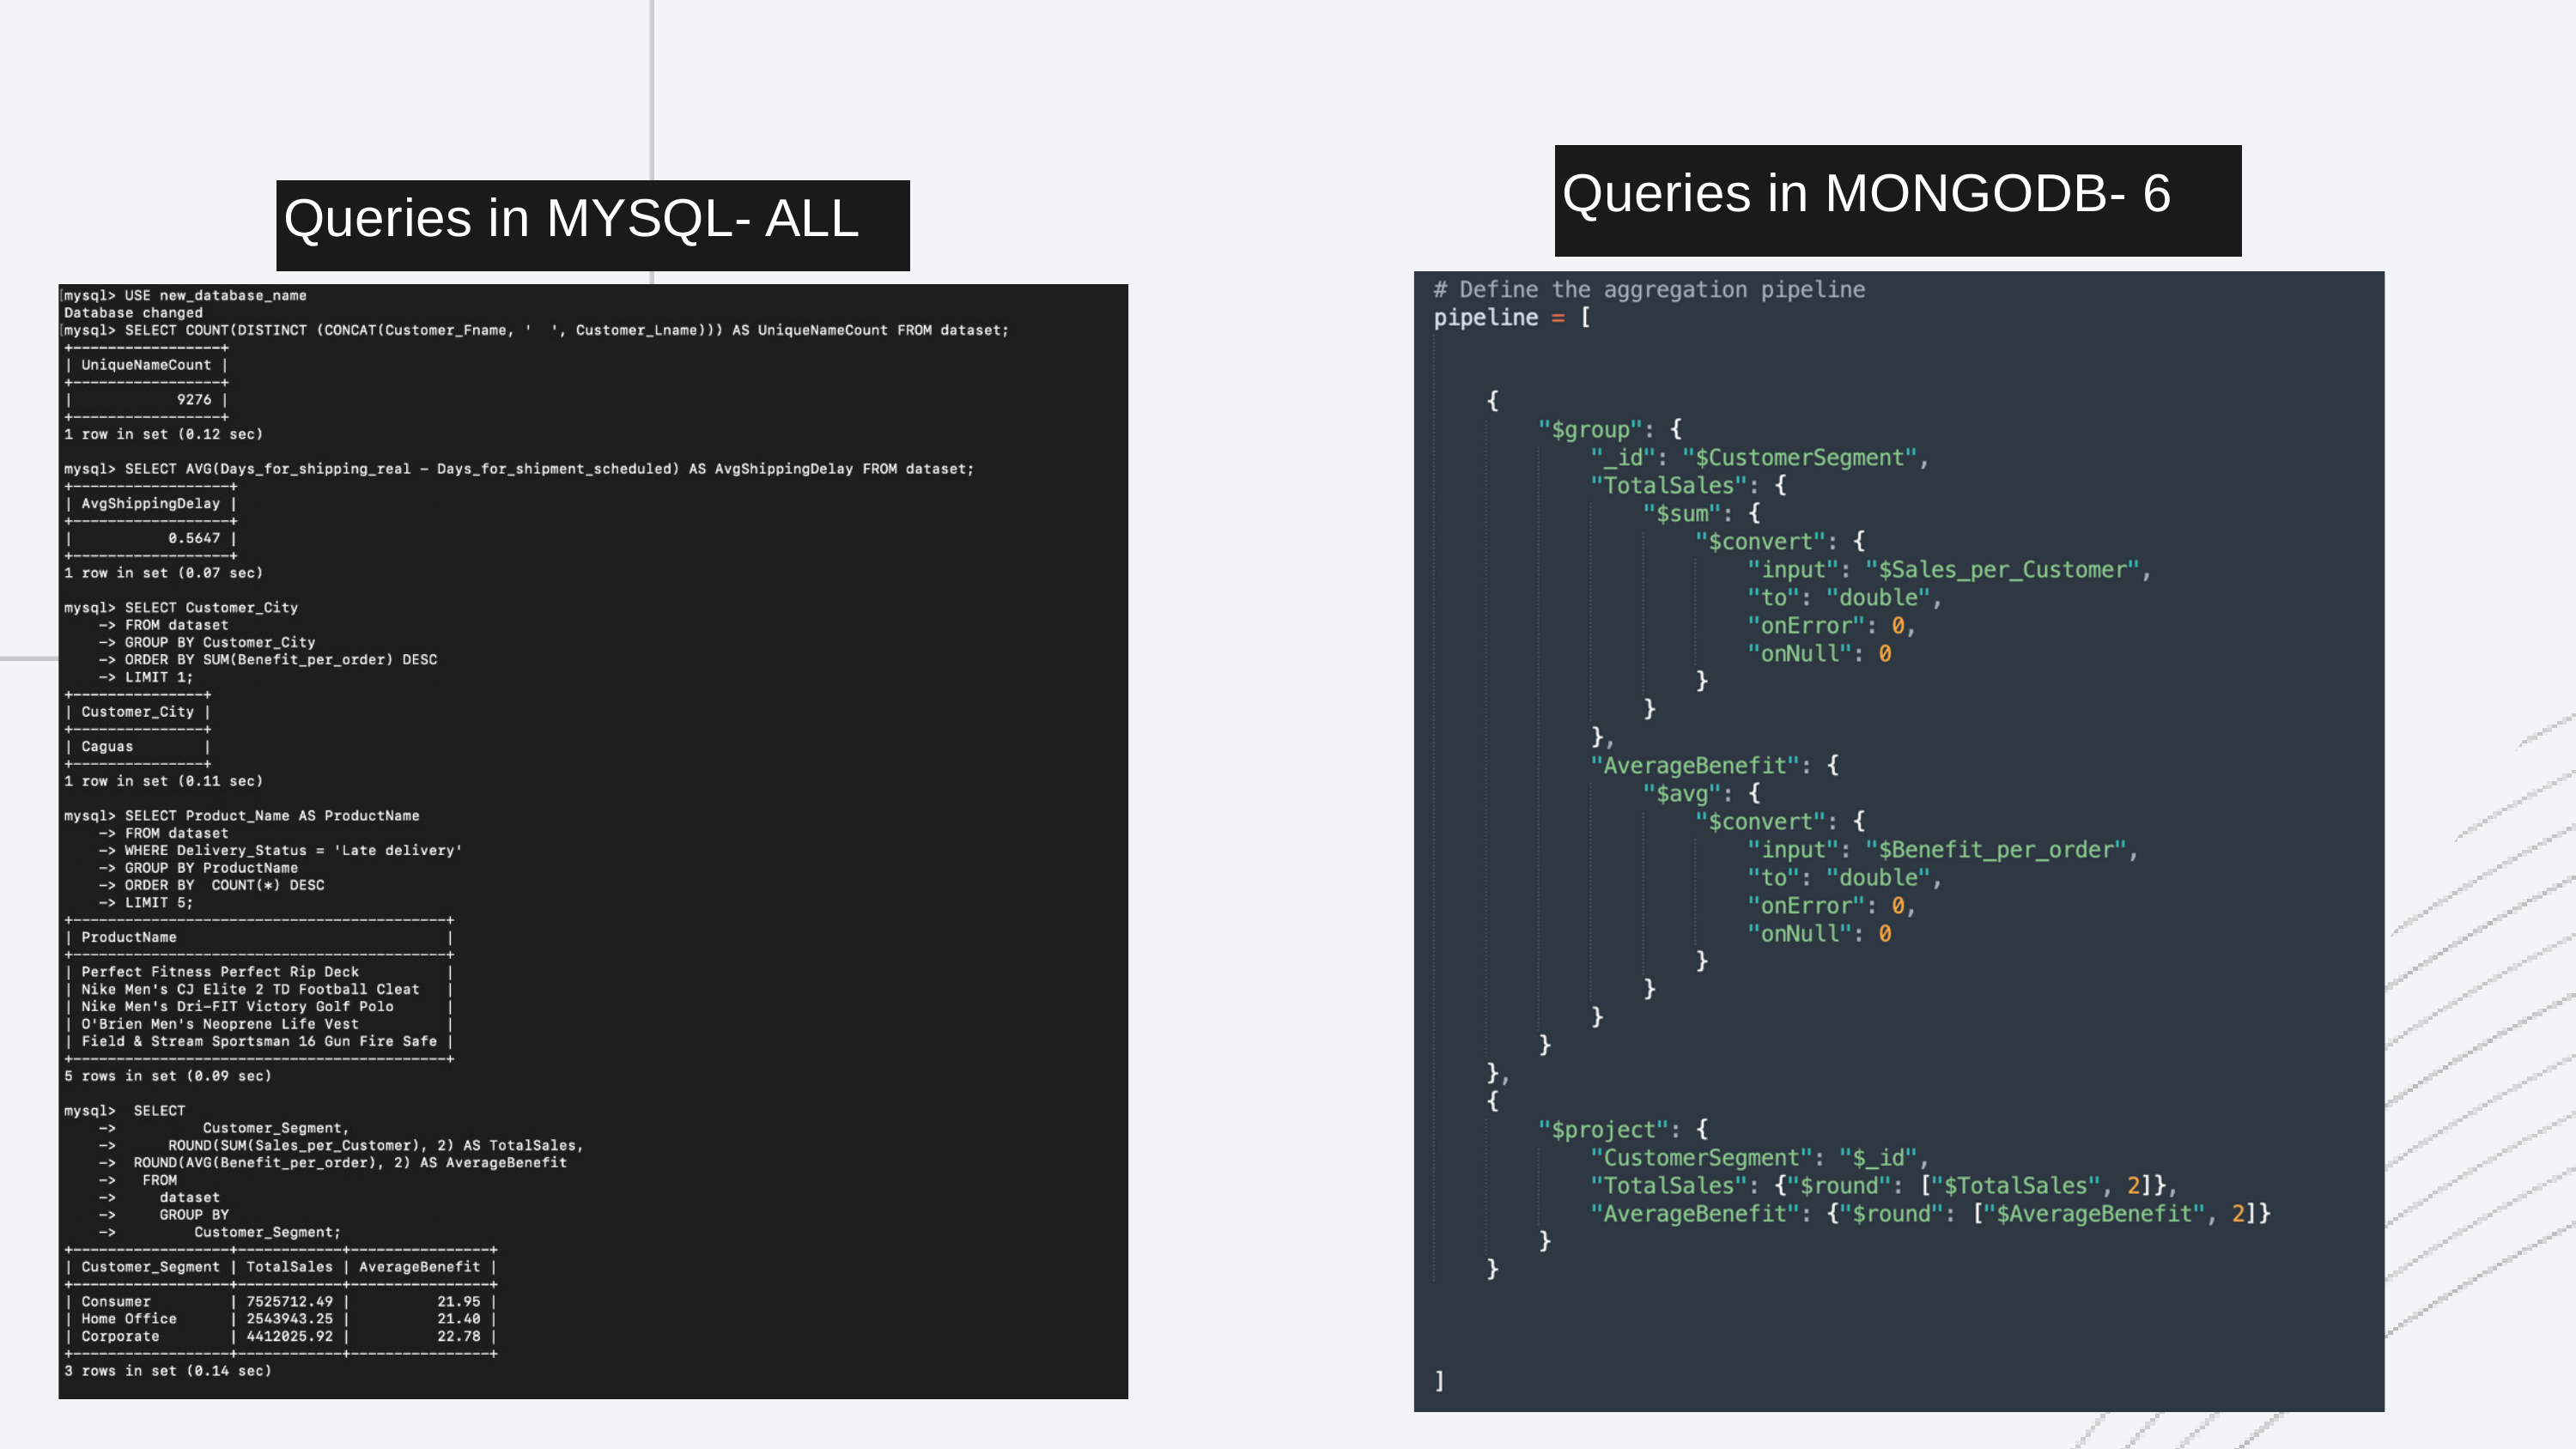

Queries in MONGODB- 6

Queries in MYSQL- ALL